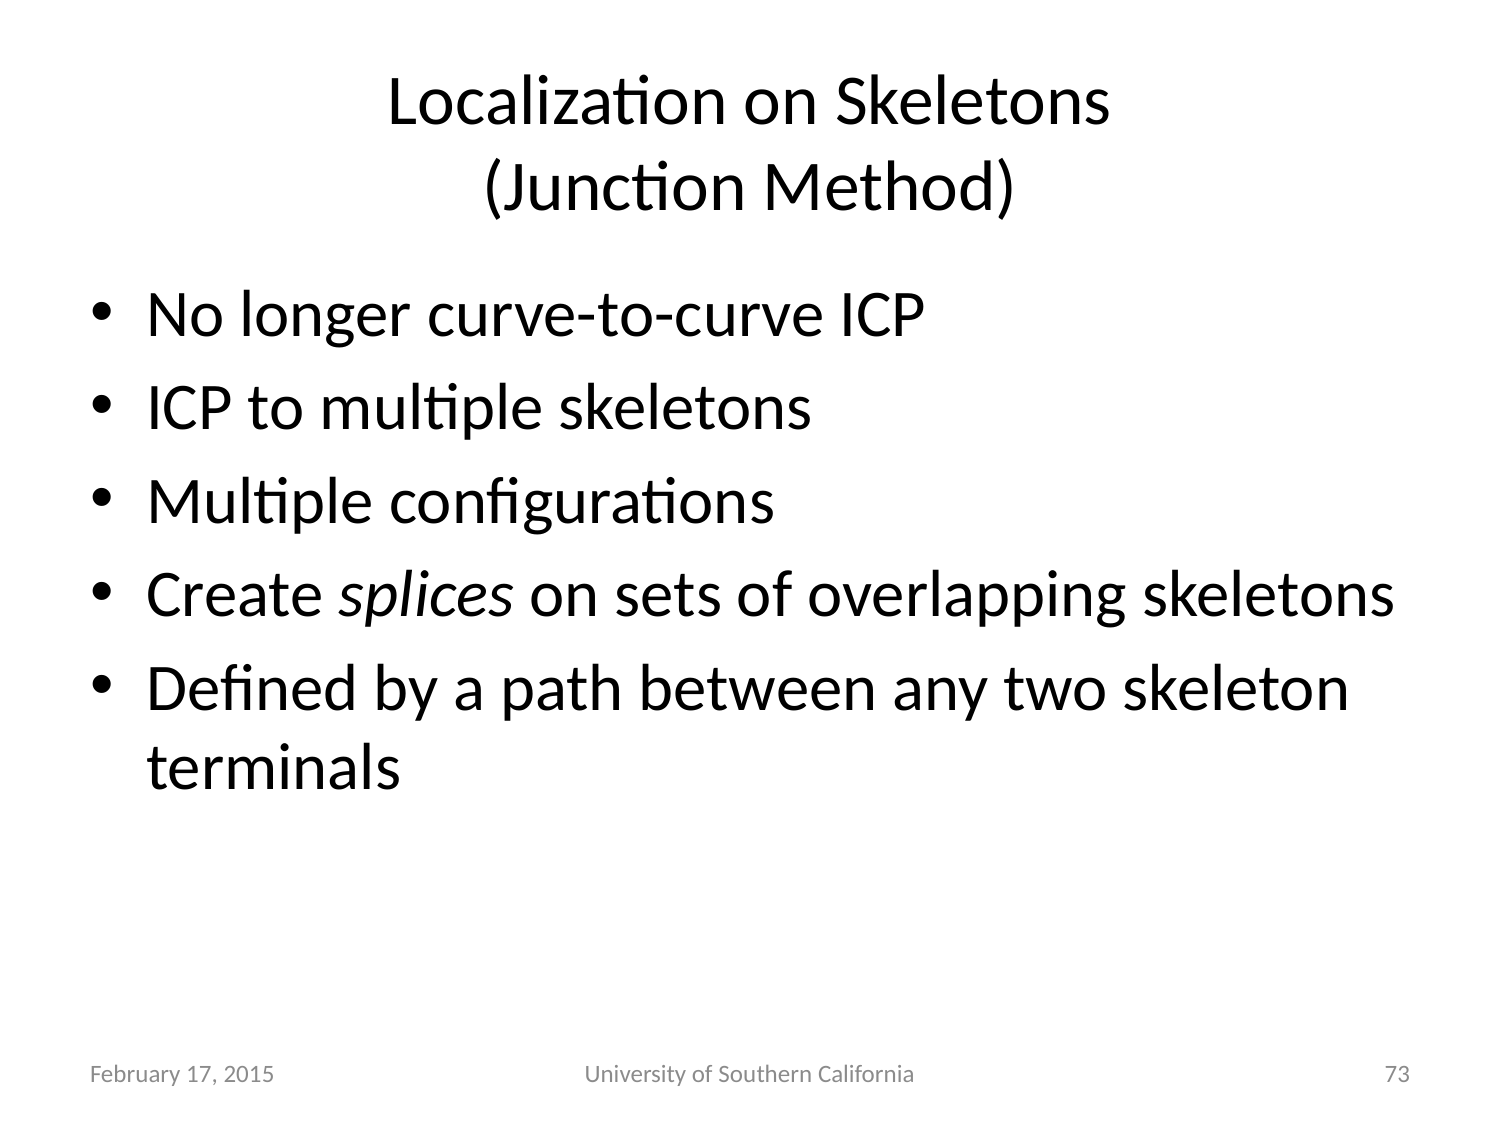

# Localization on Skeletons (Junction Method)
No longer curve-to-curve ICP
ICP to multiple skeletons
Multiple configurations
Create splices on sets of overlapping skeletons
Defined by a path between any two skeleton terminals
February 17, 2015
University of Southern California
73